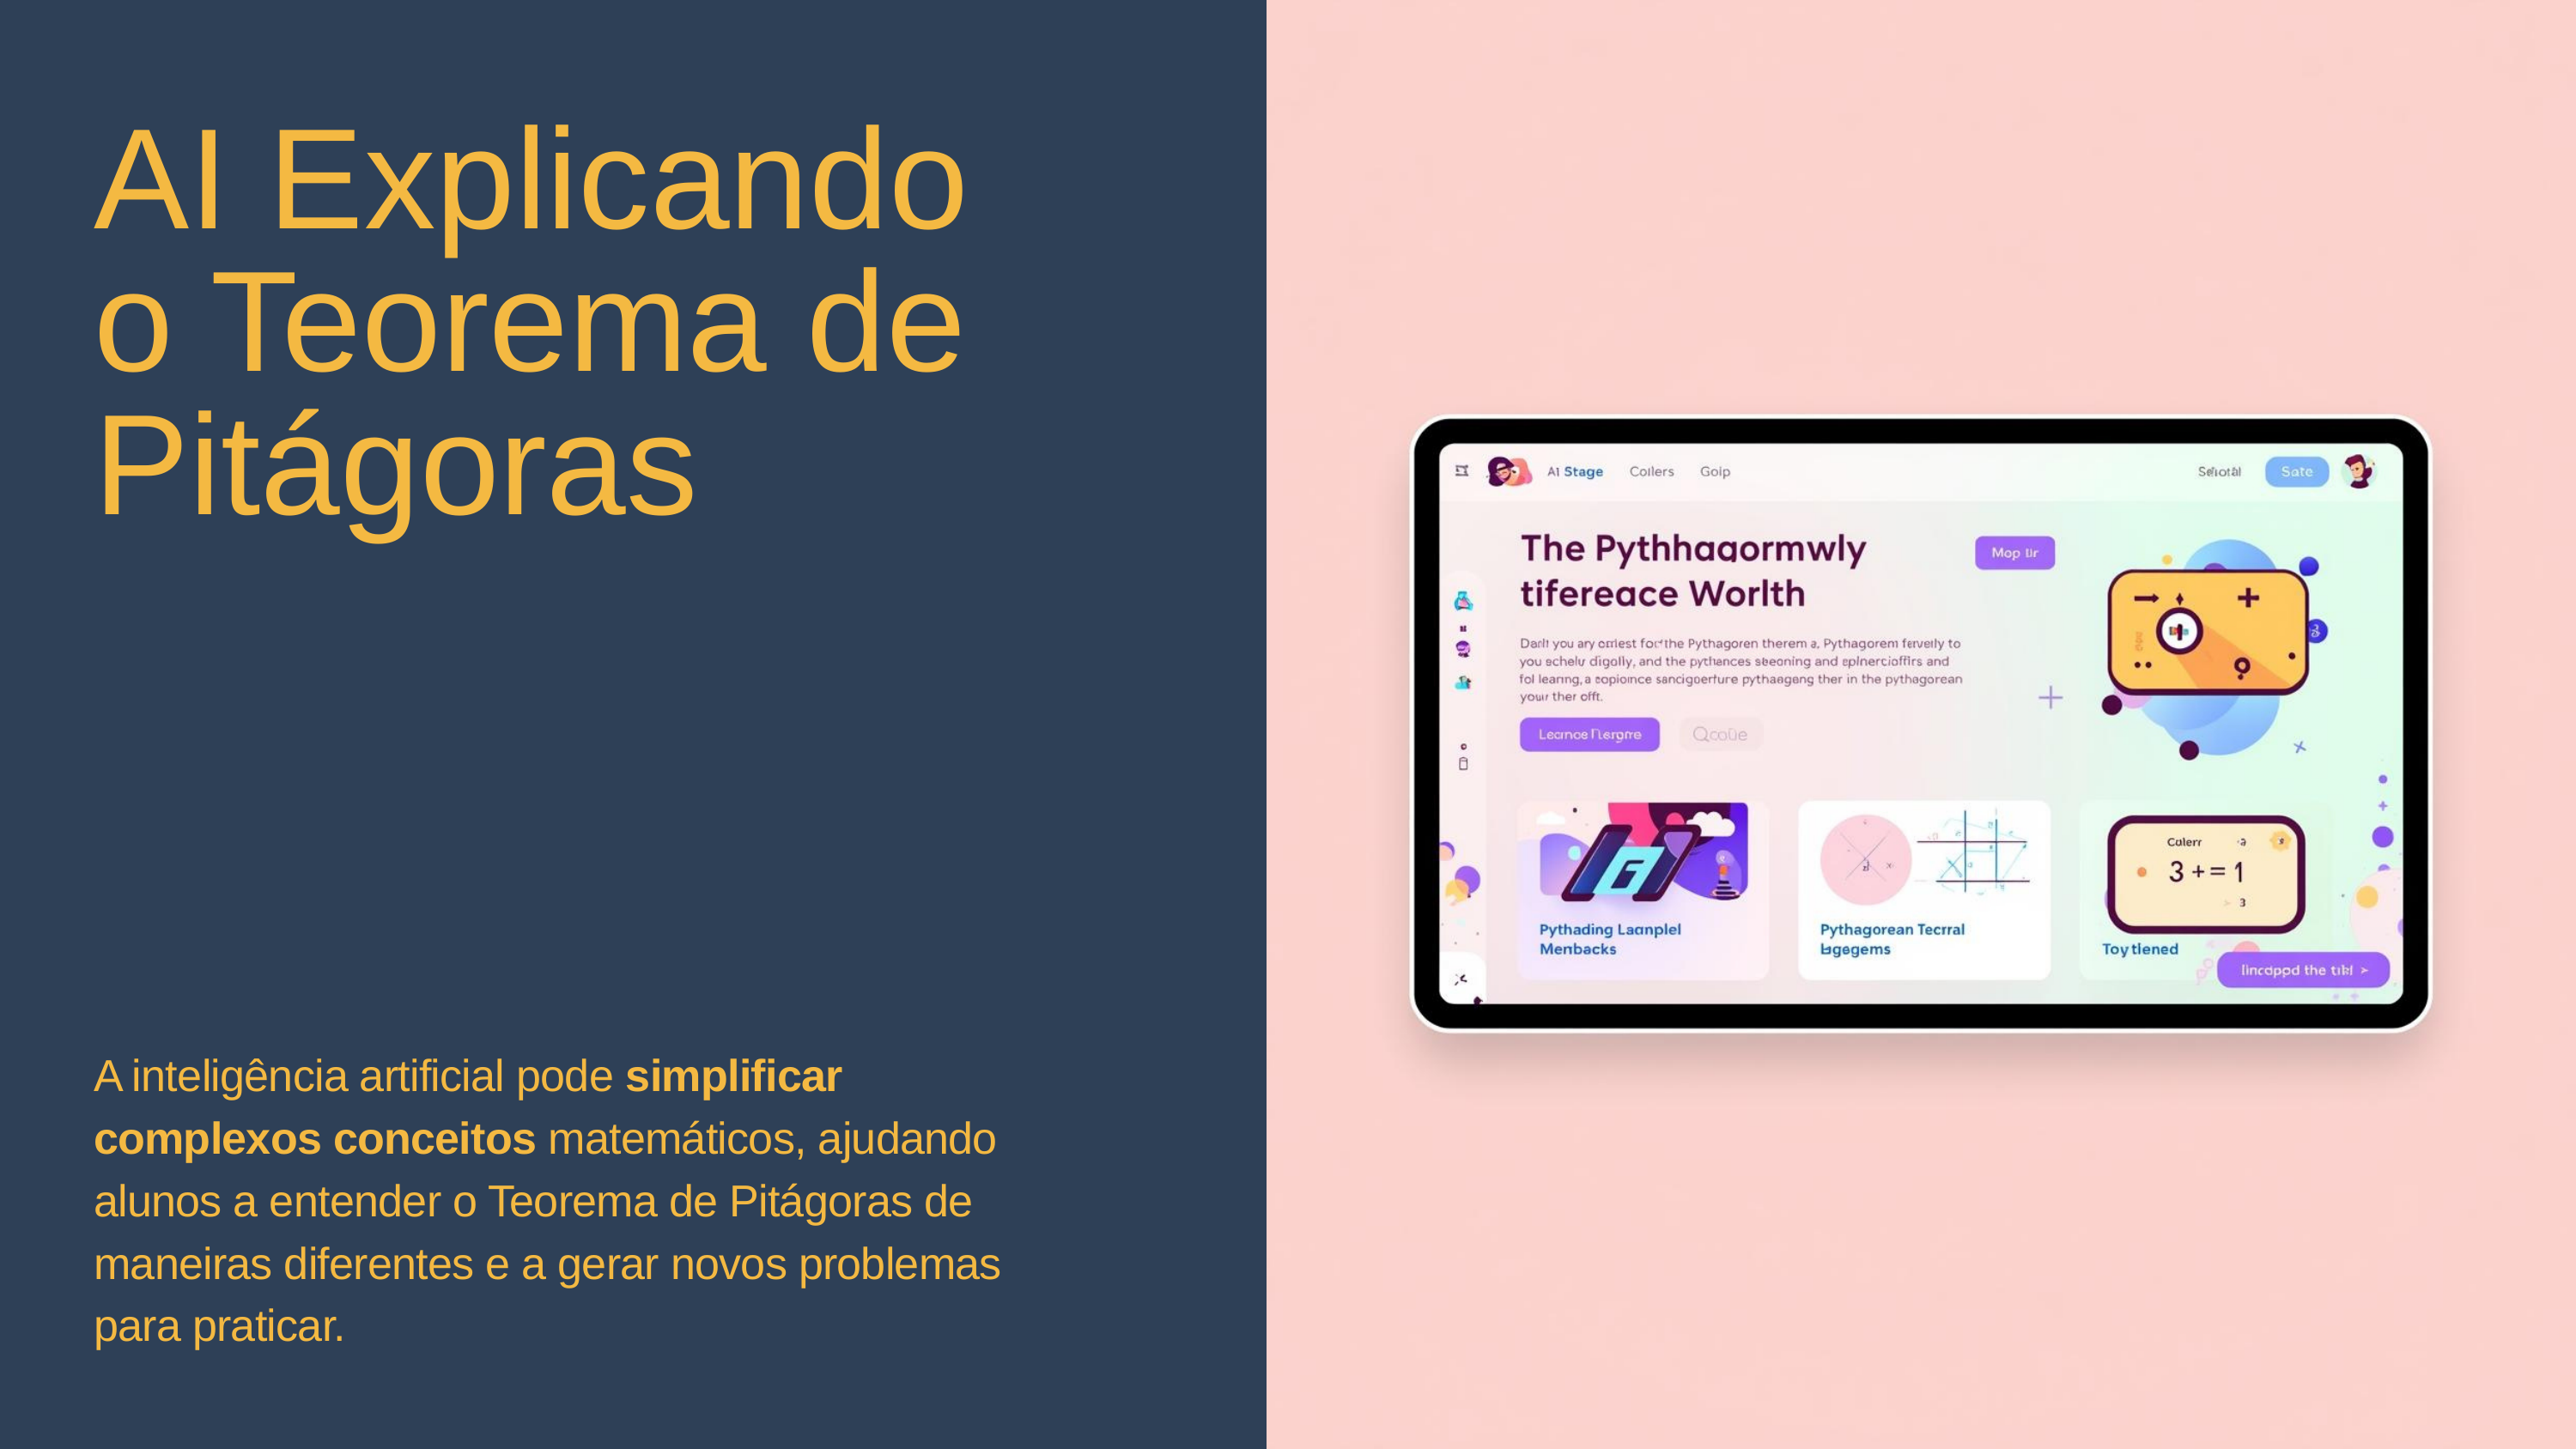

AI Explicando o Teorema de Pitágoras
A inteligência artificial pode simplificar complexos conceitos matemáticos, ajudando alunos a entender o Teorema de Pitágoras de maneiras diferentes e a gerar novos problemas para praticar.